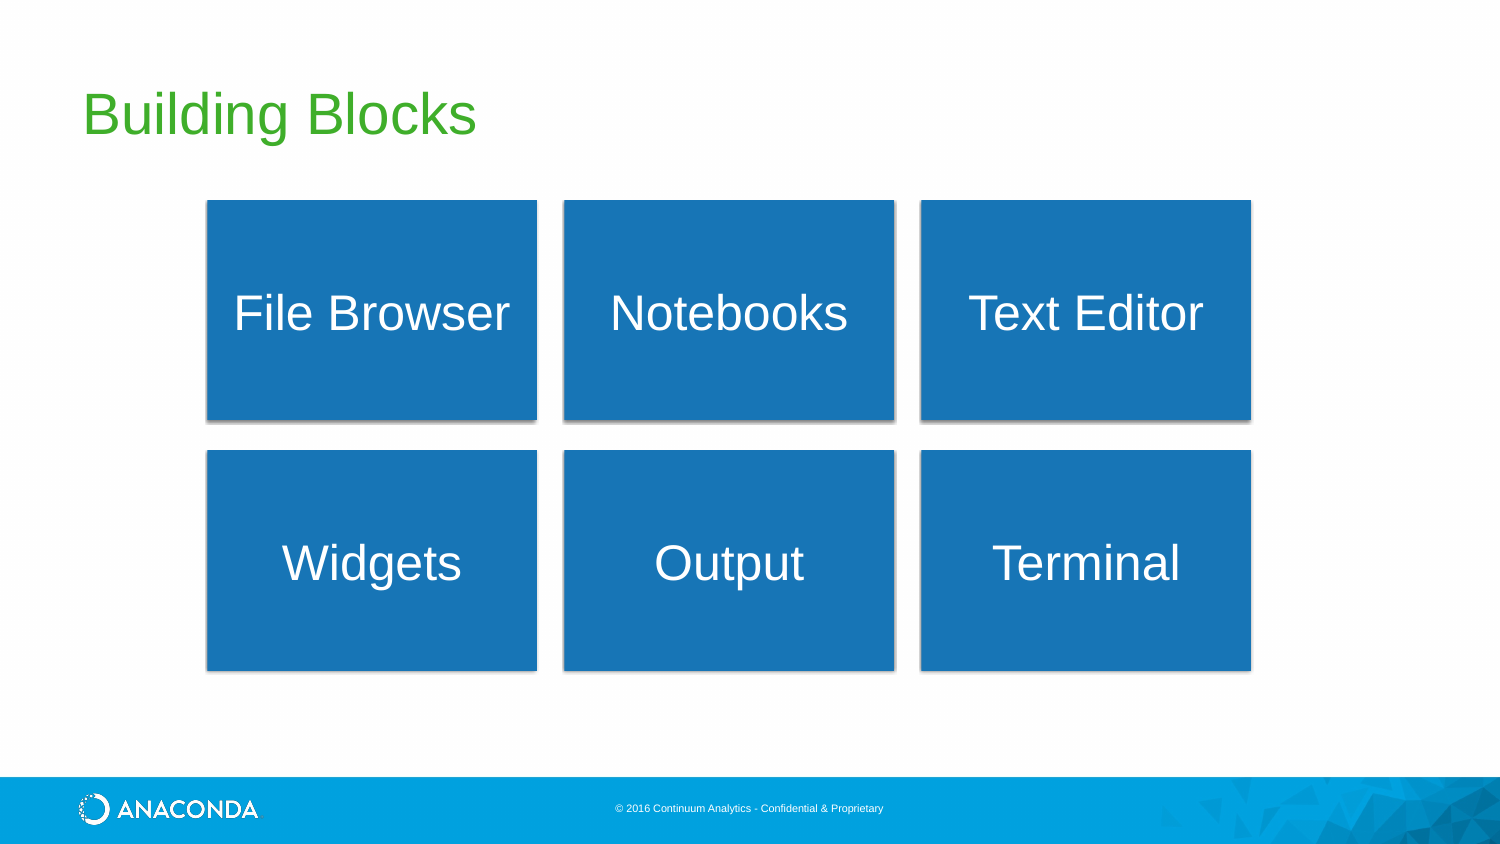

# Building Blocks
File Browser
Notebooks
Text Editor
Widgets
Output
Terminal